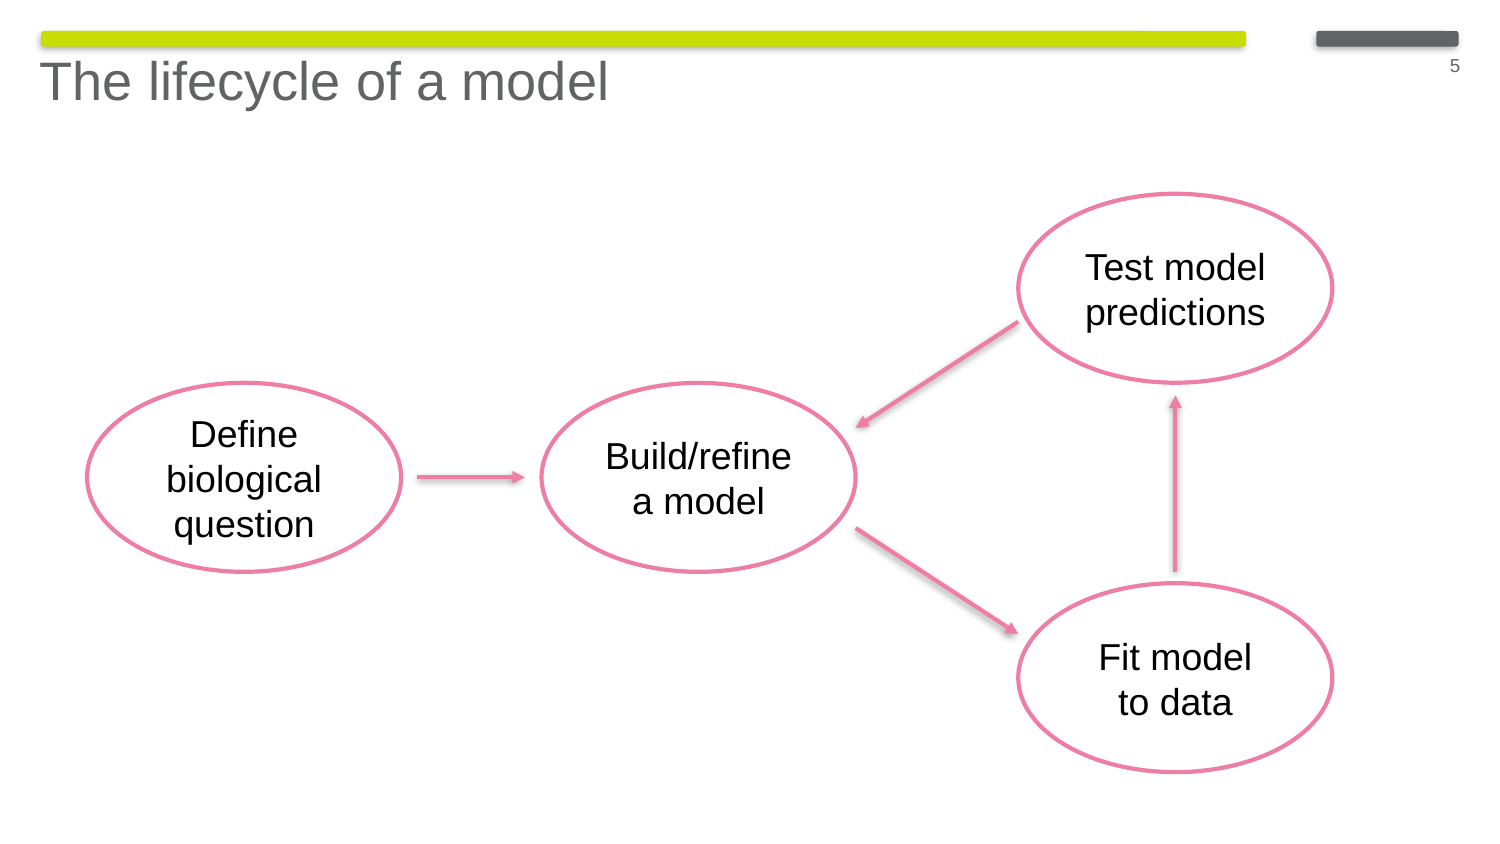

5
The lifecycle of a model
Test model predictions
Define biological question
Build/refine a model
Fit model to data